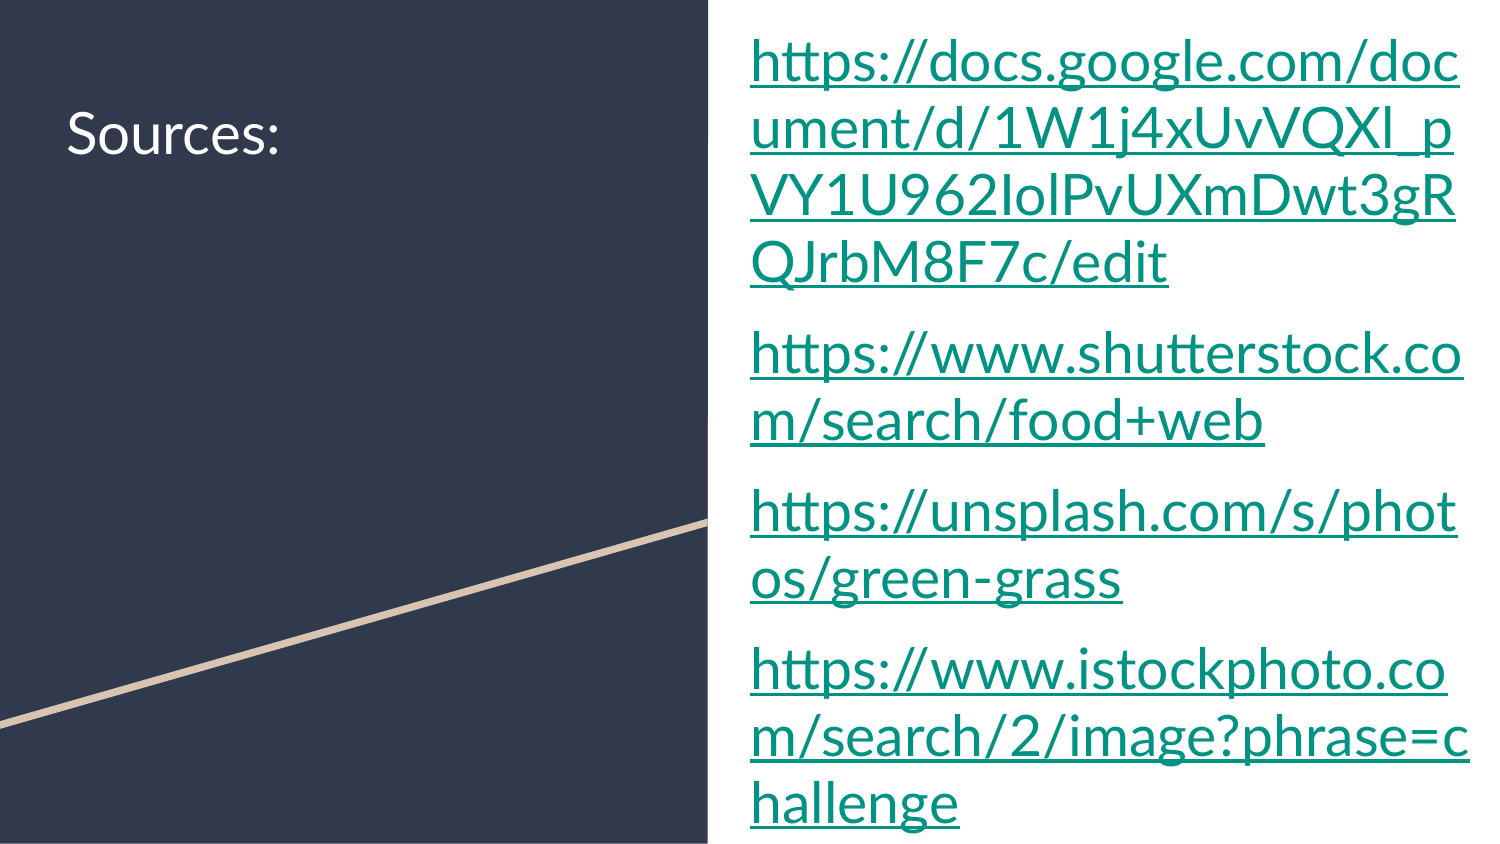

https://docs.google.com/document/d/1W1j4xUvVQXl_pVY1U962IolPvUXmDwt3gRQJrbM8F7c/edit
https://www.shutterstock.com/search/food+web
https://unsplash.com/s/photos/green-grass
https://www.istockphoto.com/search/2/image?phrase=challenge
https://www.dreamstime.com/photos-images/grass.html
https://www.nationalworld.com/heritage-and-retro/heritage/why-do-we-say-rabbit-rabbit-on-the-1st-of-the-month-history-behind-the-strange-tradition-explained-3256675
https://en.wikipedia.org/wiki/Grasshopper
https://www.sfgate.com/bayarea/article/Moraga-coyote-bite-child-East-Bay-15957748.php
https://www.birdwatchingdaily.com/news/birdwatching/birds-increase-human-happiness-study-finds/

# Sources: